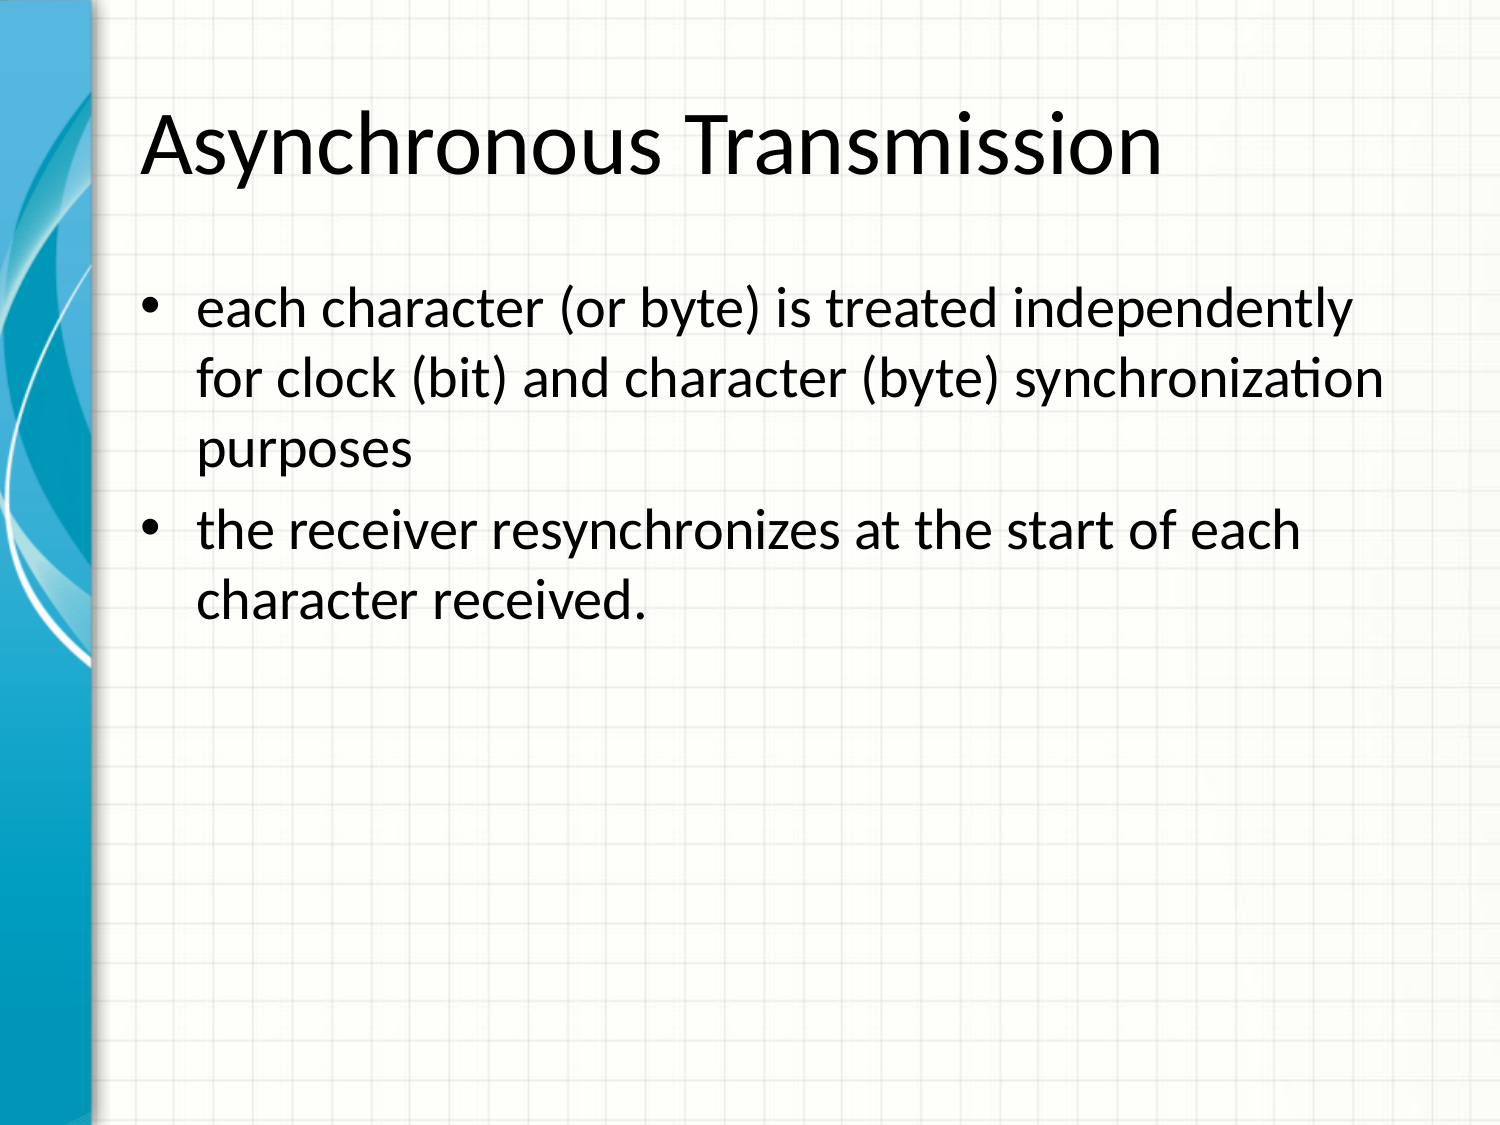

# Asynchronous Transmission
each character (or byte) is treated independently for clock (bit) and character (byte) synchronization purposes
the receiver resynchronizes at the start of each character received.